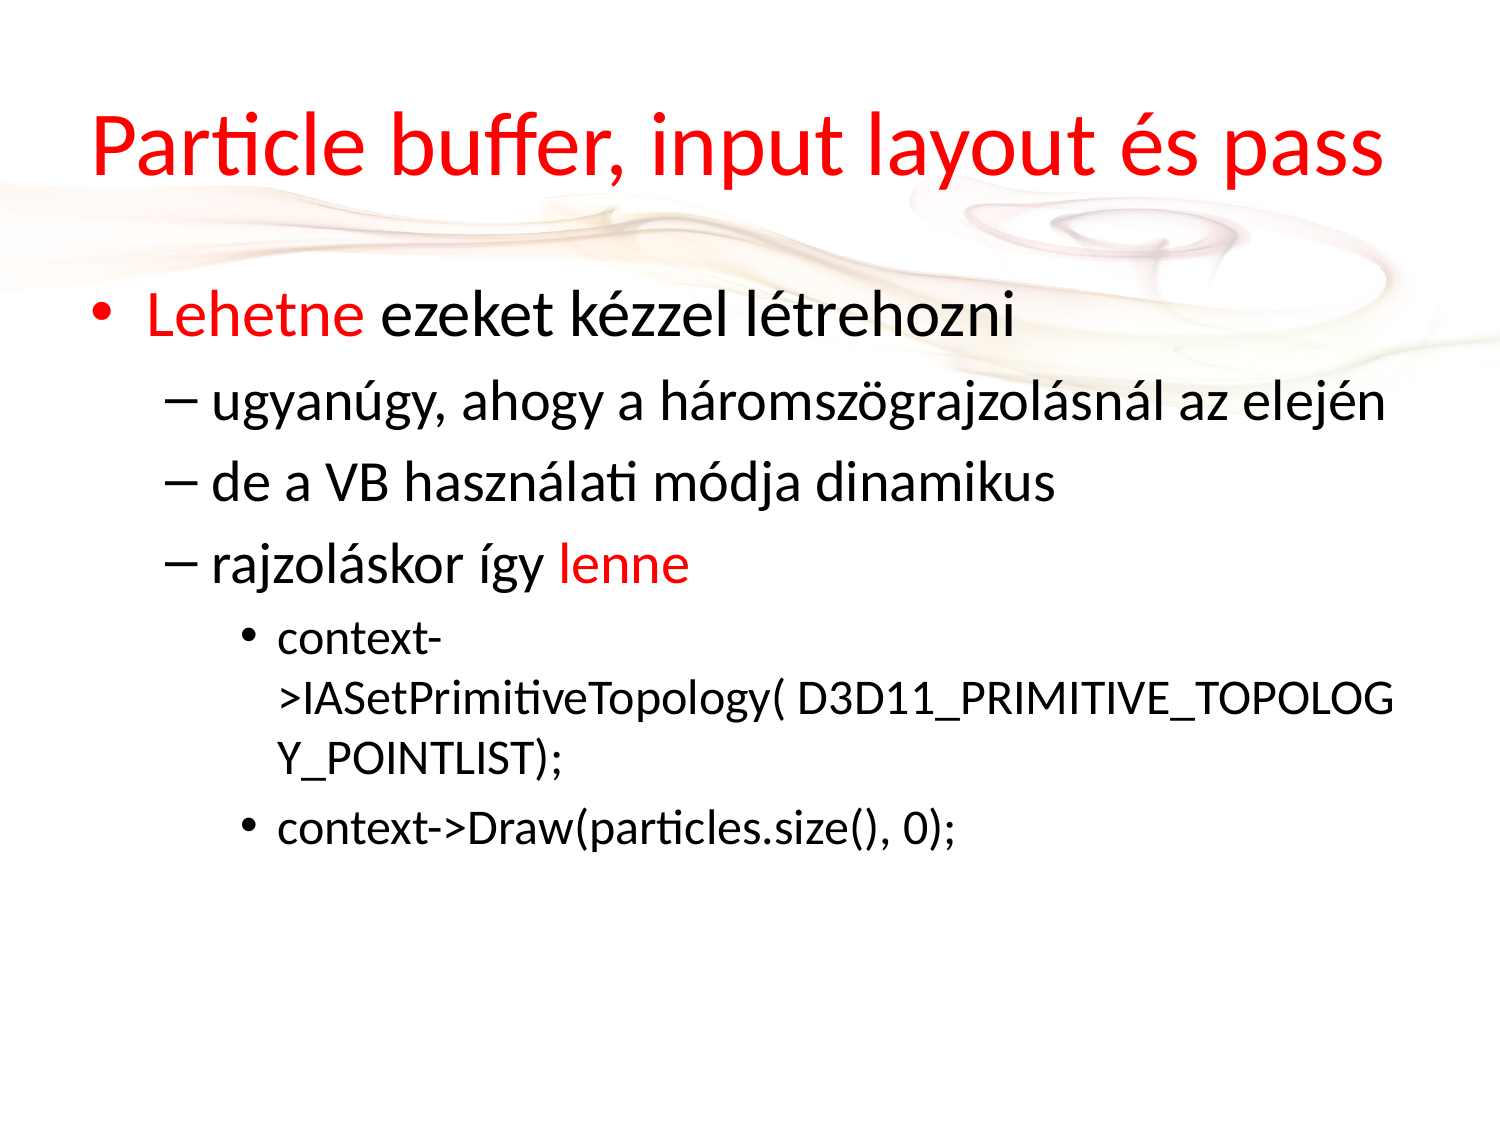

# Particle buffer, input layout és pass
Lehetne ezeket kézzel létrehozni
ugyanúgy, ahogy a háromszögrajzolásnál az elején
de a VB használati módja dinamikus
rajzoláskor így lenne
context->IASetPrimitiveTopology( D3D11_PRIMITIVE_TOPOLOGY_POINTLIST);
context->Draw(particles.size(), 0);